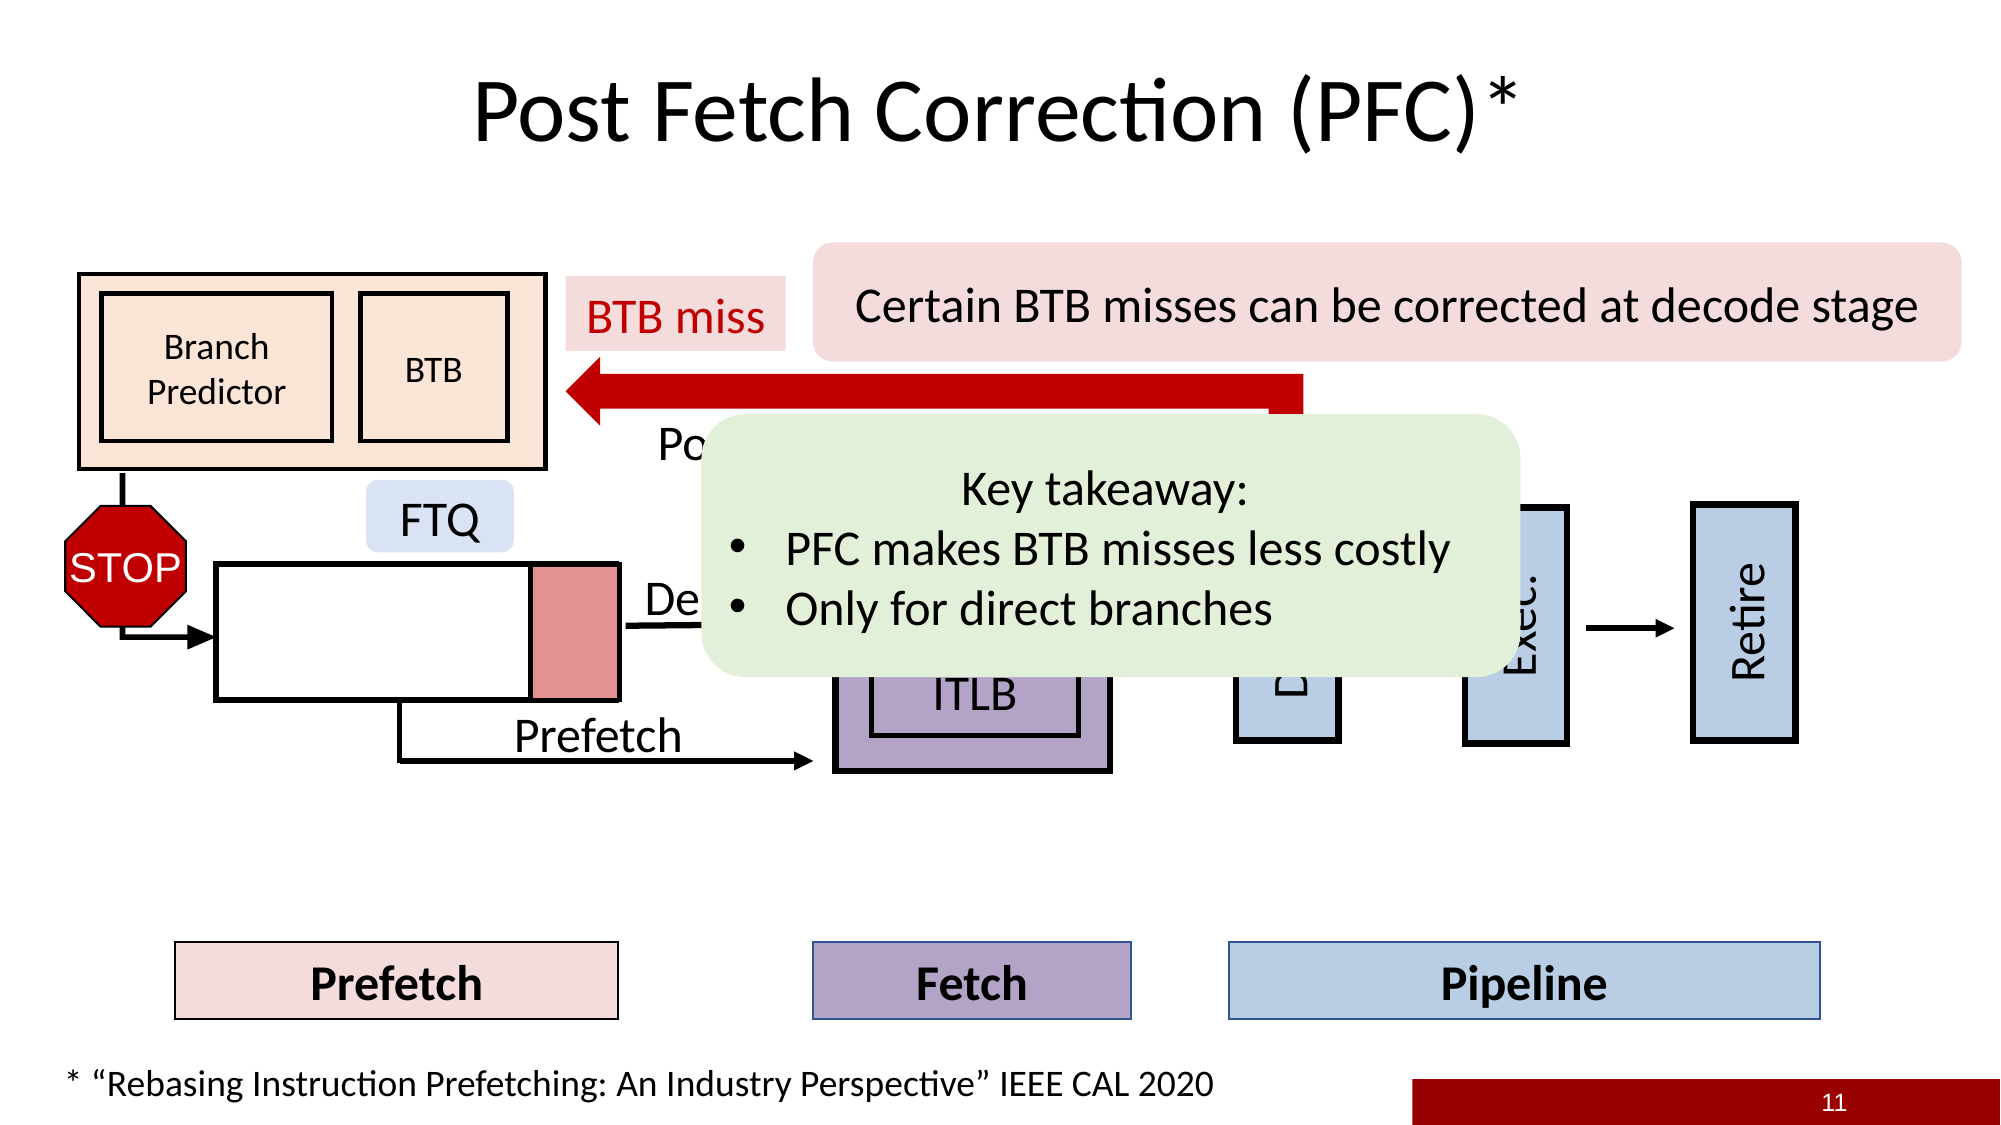

# Post Fetch Correction (PFC)*
Certain BTB misses can be corrected at decode stage

BTB miss
Branch Predictor
BTB

Post-Fetch Correction (PFC)
Key takeaway:
PFC makes BTB misses less costly
Only for direct branches

L1I
Decode
Retire
Exec.
ITLB
FTQ
STOP

Demand

Prefetch
Prefetch
Fetch
Pipeline
* “Rebasing Instruction Prefetching: An Industry Perspective” IEEE CAL 2020